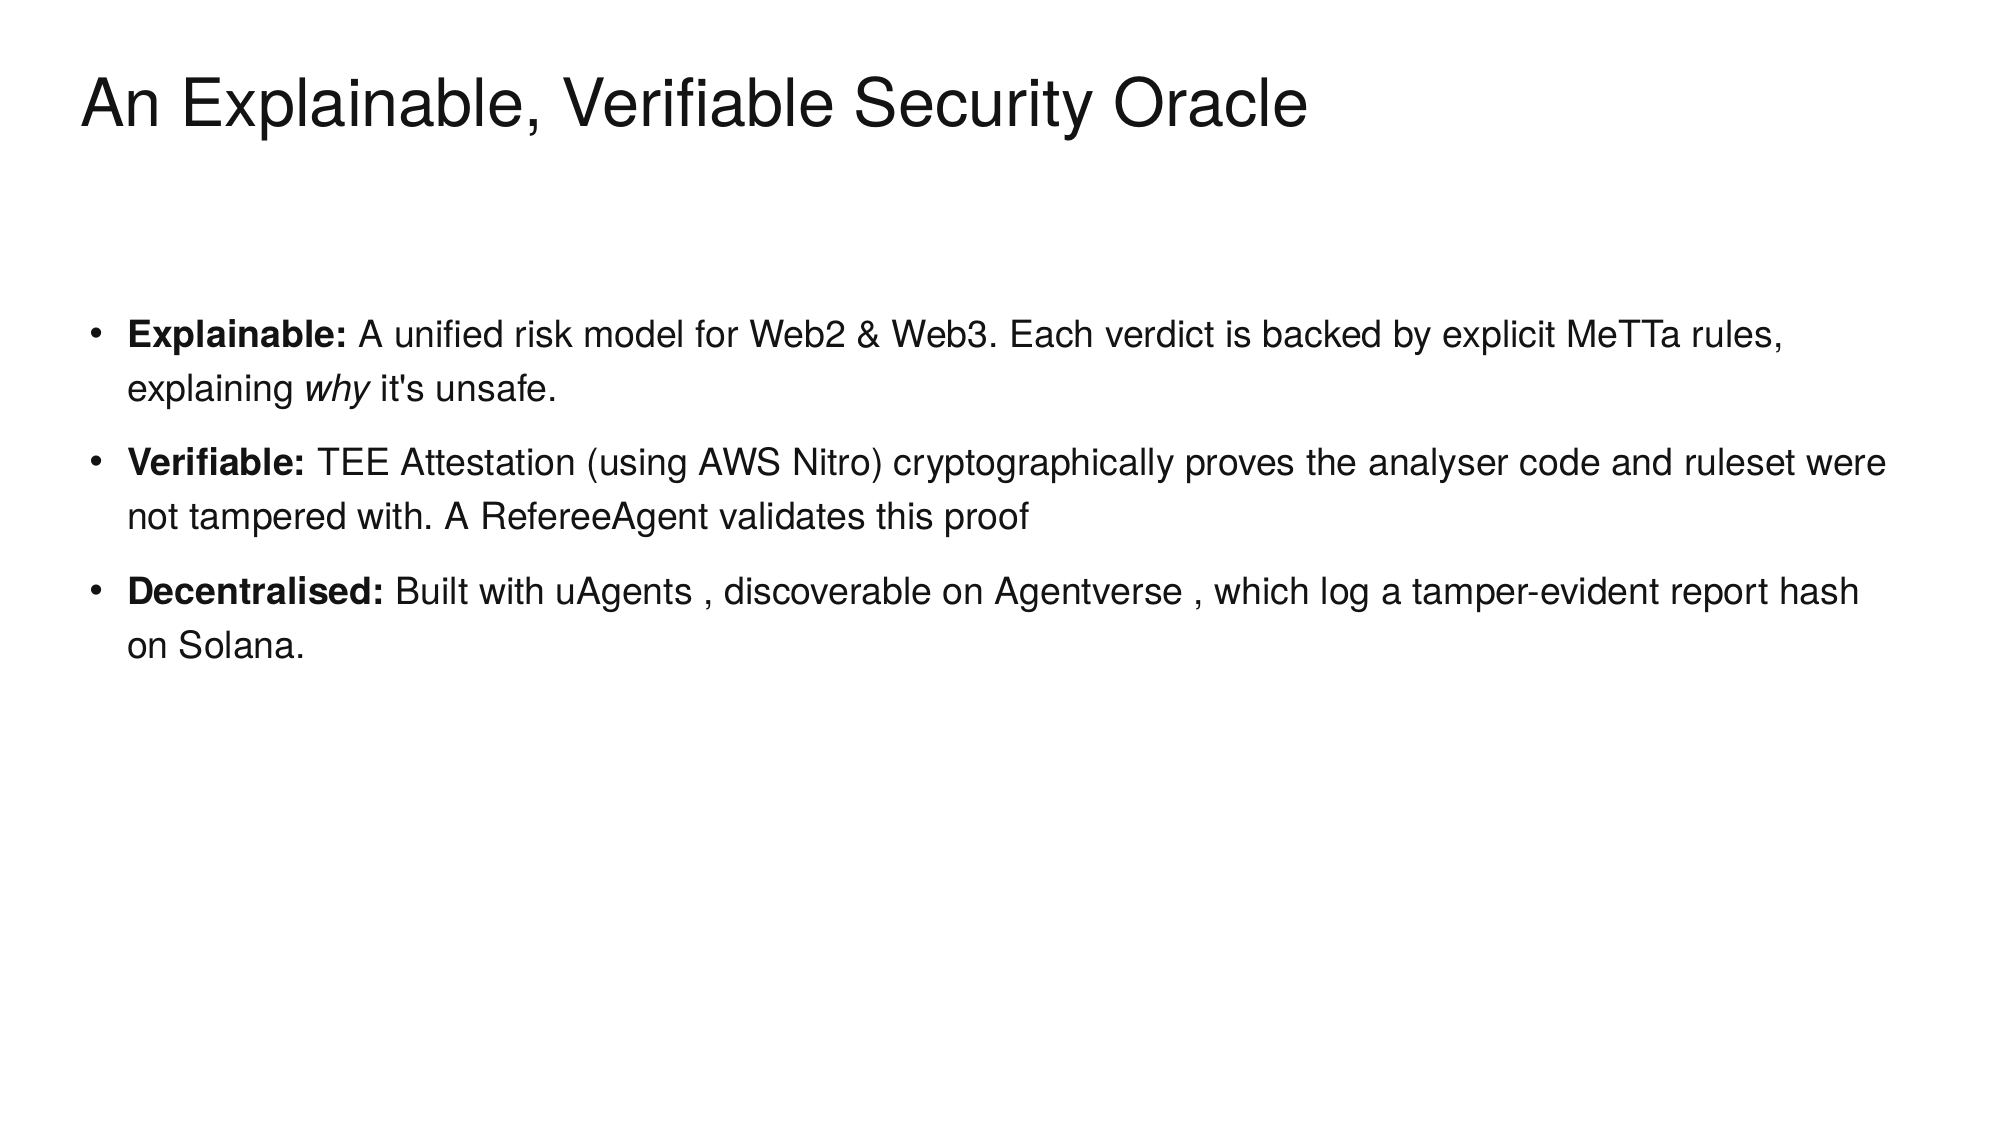

# An Explainable, Verifiable Security Oracle
Explainable: A unified risk model for Web2 & Web3. Each verdict is backed by explicit MeTTa rules, explaining why it's unsafe.
Verifiable: TEE Attestation (using AWS Nitro) cryptographically proves the analyser code and ruleset were not tampered with. A RefereeAgent validates this proof
Decentralised: Built with uAgents , discoverable on Agentverse , which log a tamper-evident report hash on Solana.